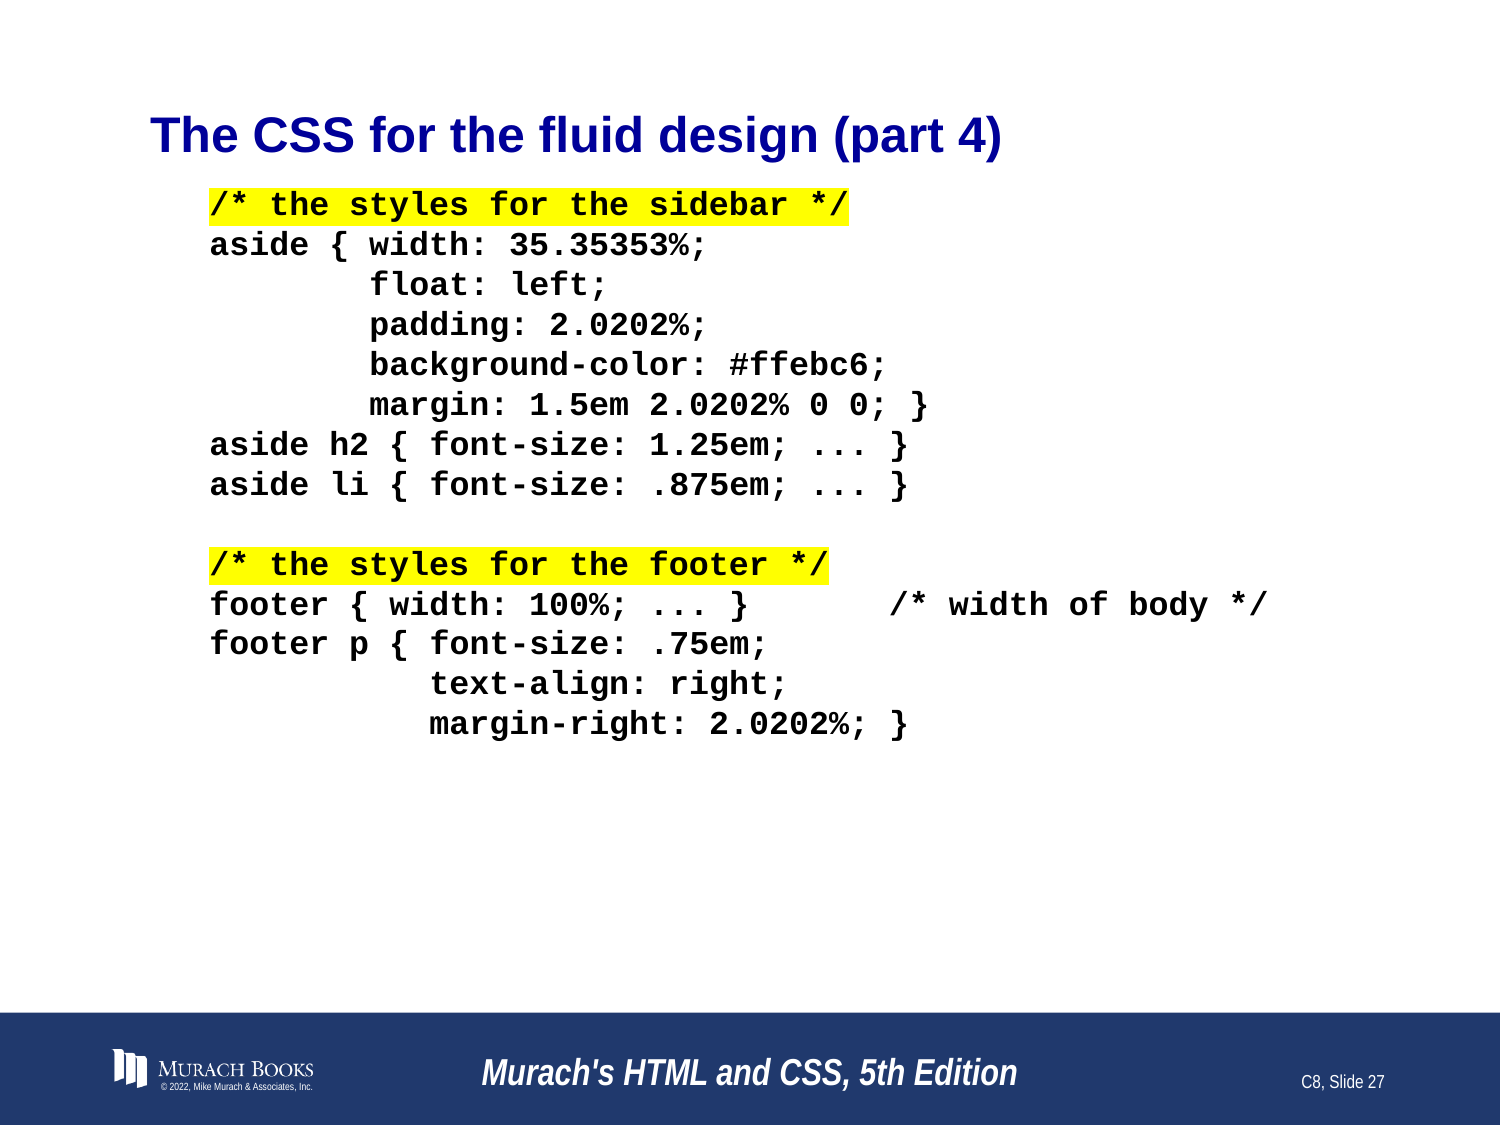

# The CSS for the fluid design (part 4)
/* the styles for the sidebar */
aside { width: 35.35353%;
        float: left;
        padding: 2.0202%;
        background-color: #ffebc6;
        margin: 1.5em 2.0202% 0 0; }
aside h2 { font-size: 1.25em; ... }
aside li { font-size: .875em; ... }

/* the styles for the footer */
footer { width: 100%; ... }       /* width of body */
footer p { font-size: .75em;
           text-align: right;
           margin-right: 2.0202%; }

© 2022, Mike Murach & Associates, Inc.
Murach's HTML and CSS, 5th Edition

C8, Slide 27